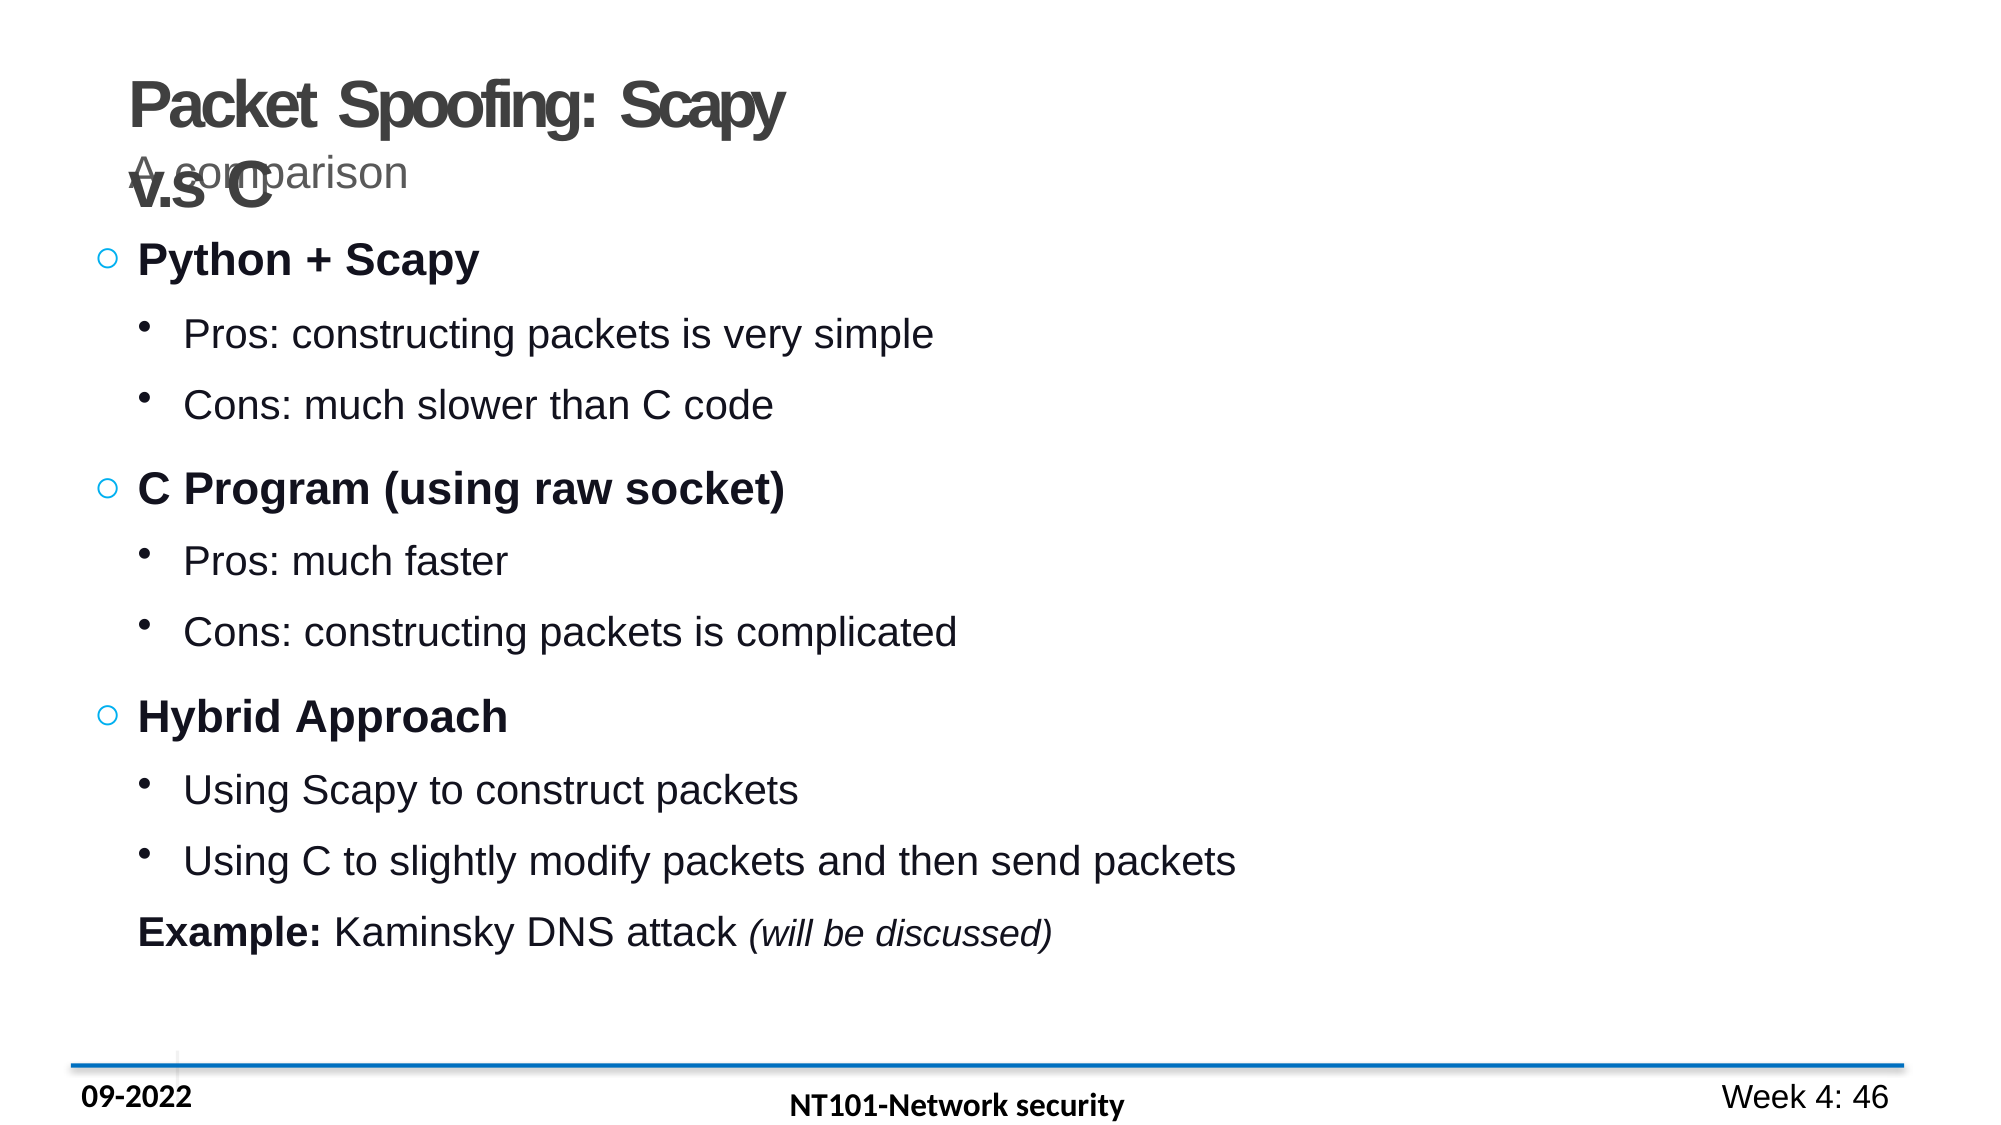

# Packet Spoofing: Scapy v.s C
A comparison
Python + Scapy
Pros: constructing packets is very simple
Cons: much slower than C code
C Program (using raw socket)
Pros: much faster
Cons: constructing packets is complicated
Hybrid Approach
Using Scapy to construct packets
Using C to slightly modify packets and then send packets
Example: Kaminsky DNS attack (will be discussed)